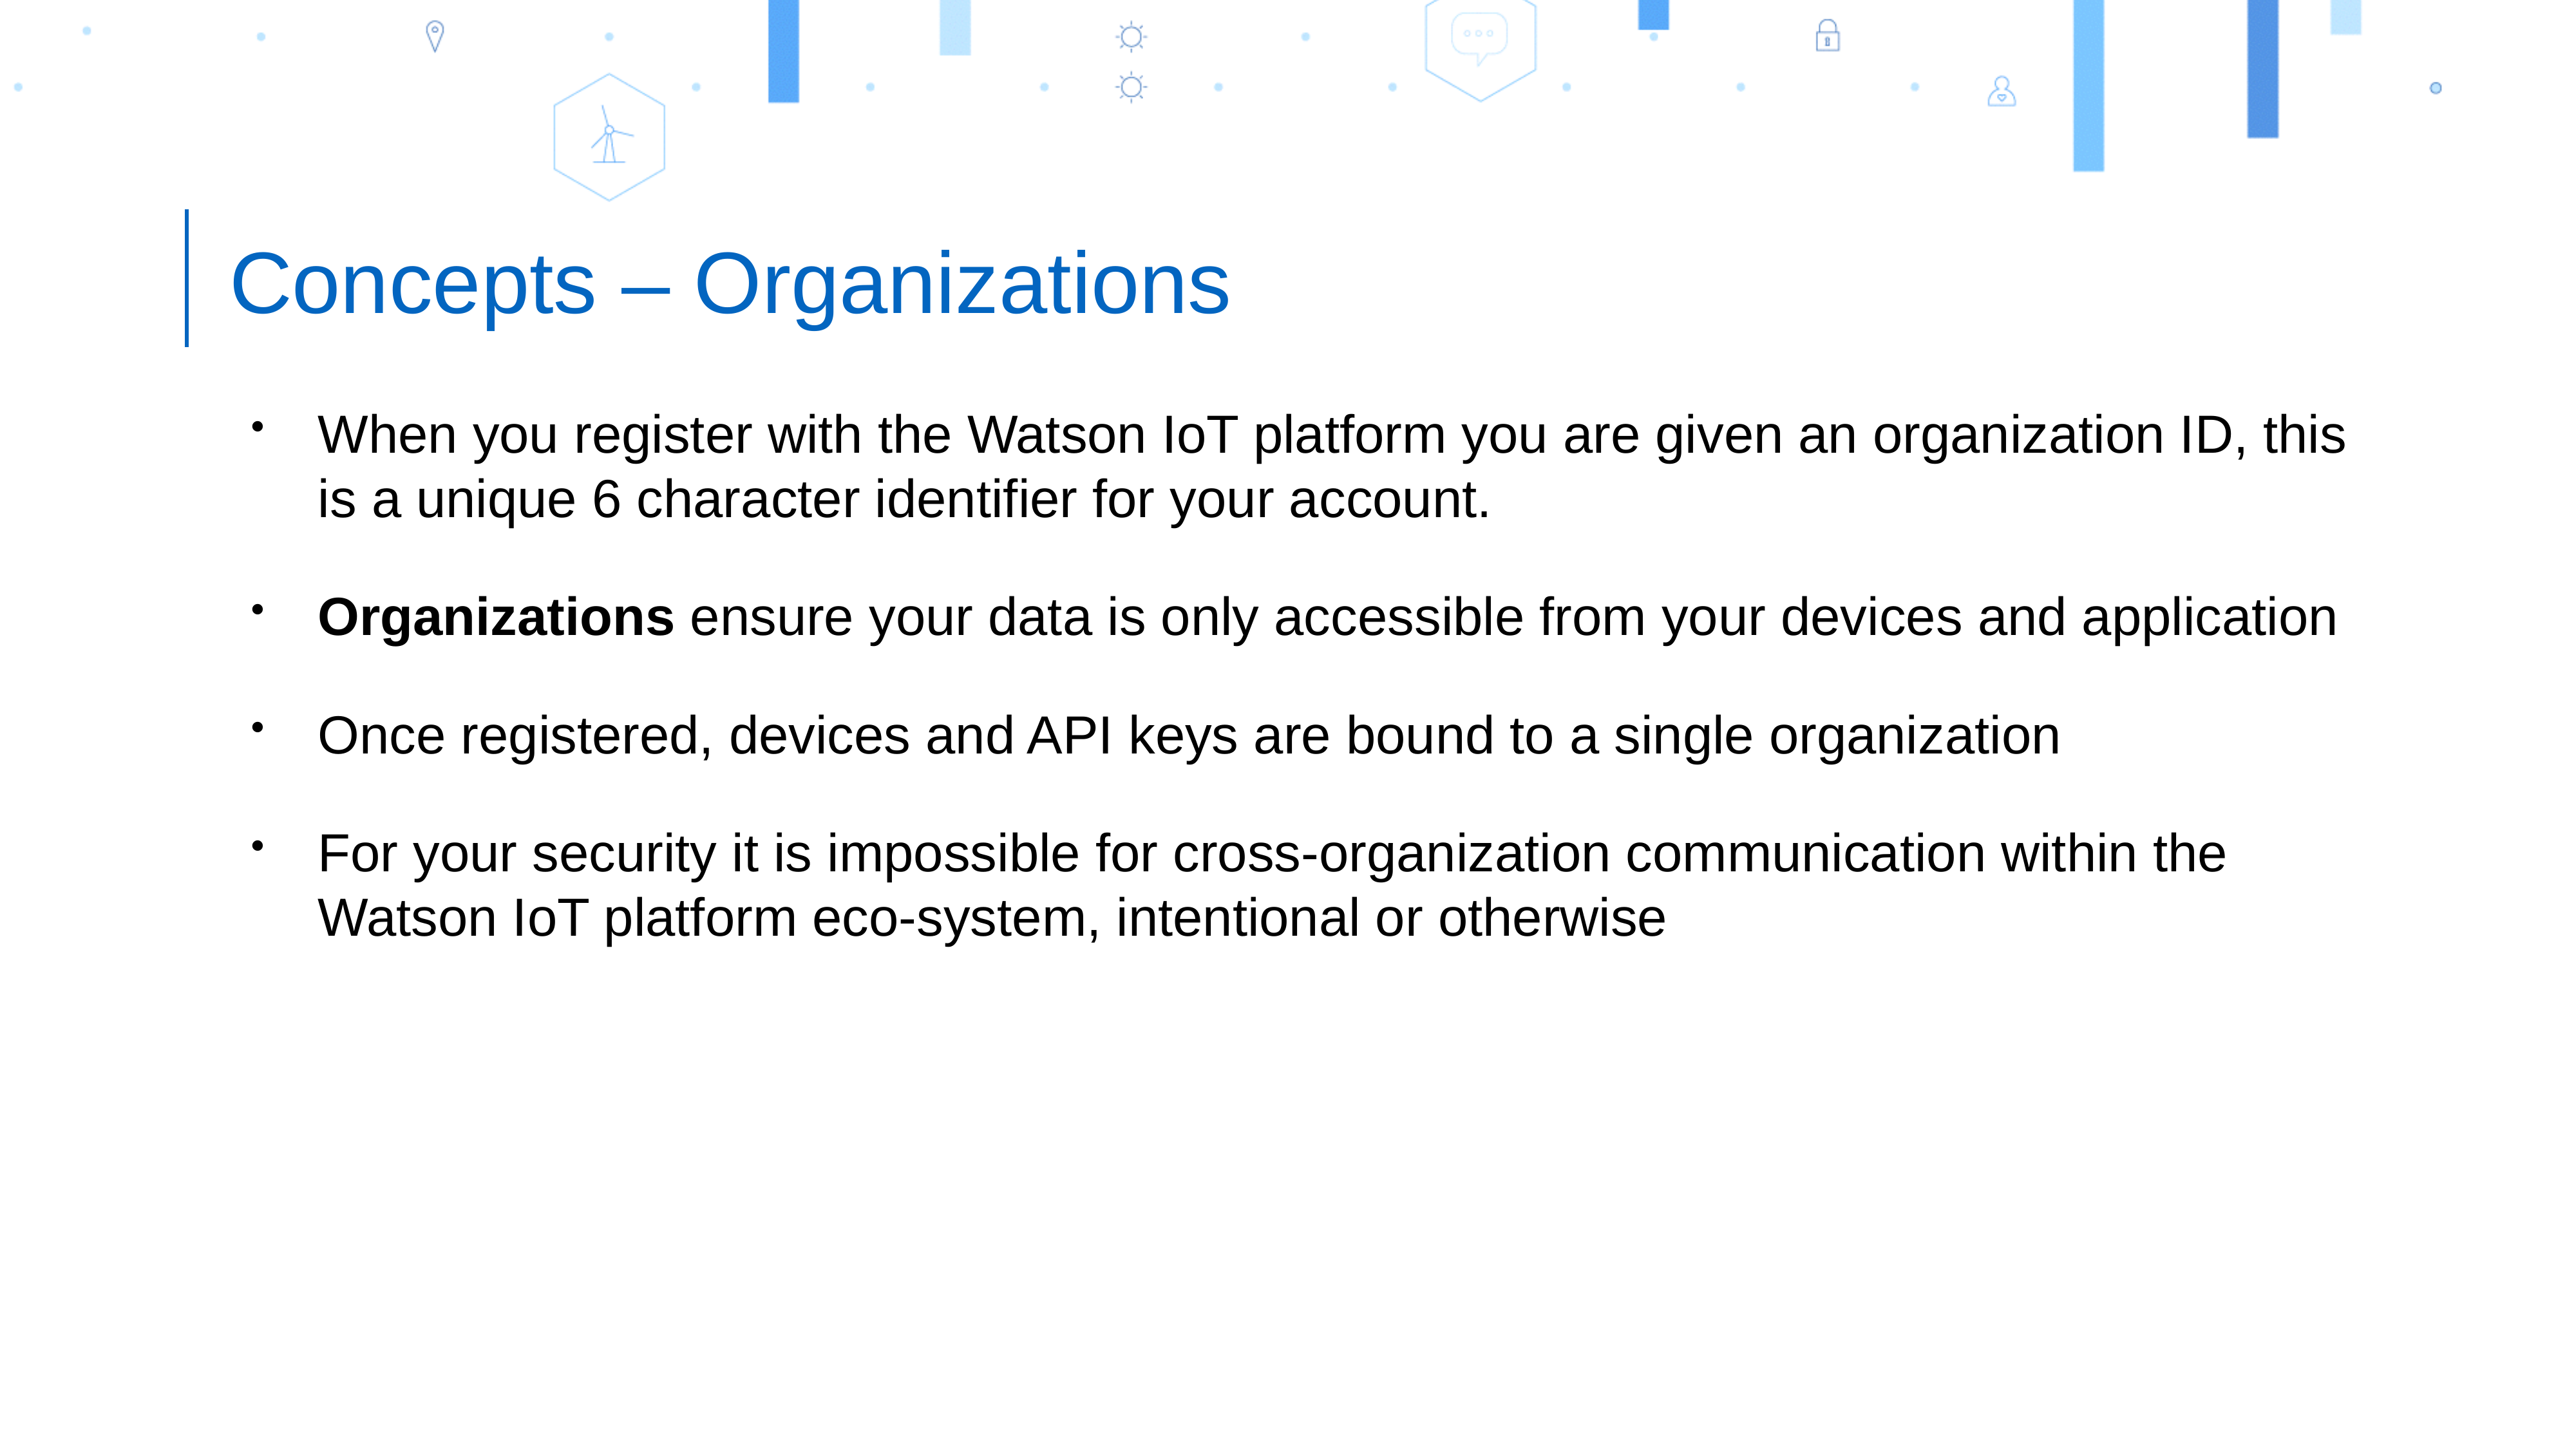

Concepts – Organizations
When you register with the Watson IoT platform you are given an organization ID, this is a unique 6 character identifier for your account.
Organizations ensure your data is only accessible from your devices and application
Once registered, devices and API keys are bound to a single organization
For your security it is impossible for cross-organization communication within the Watson IoT platform eco-system, intentional or otherwise